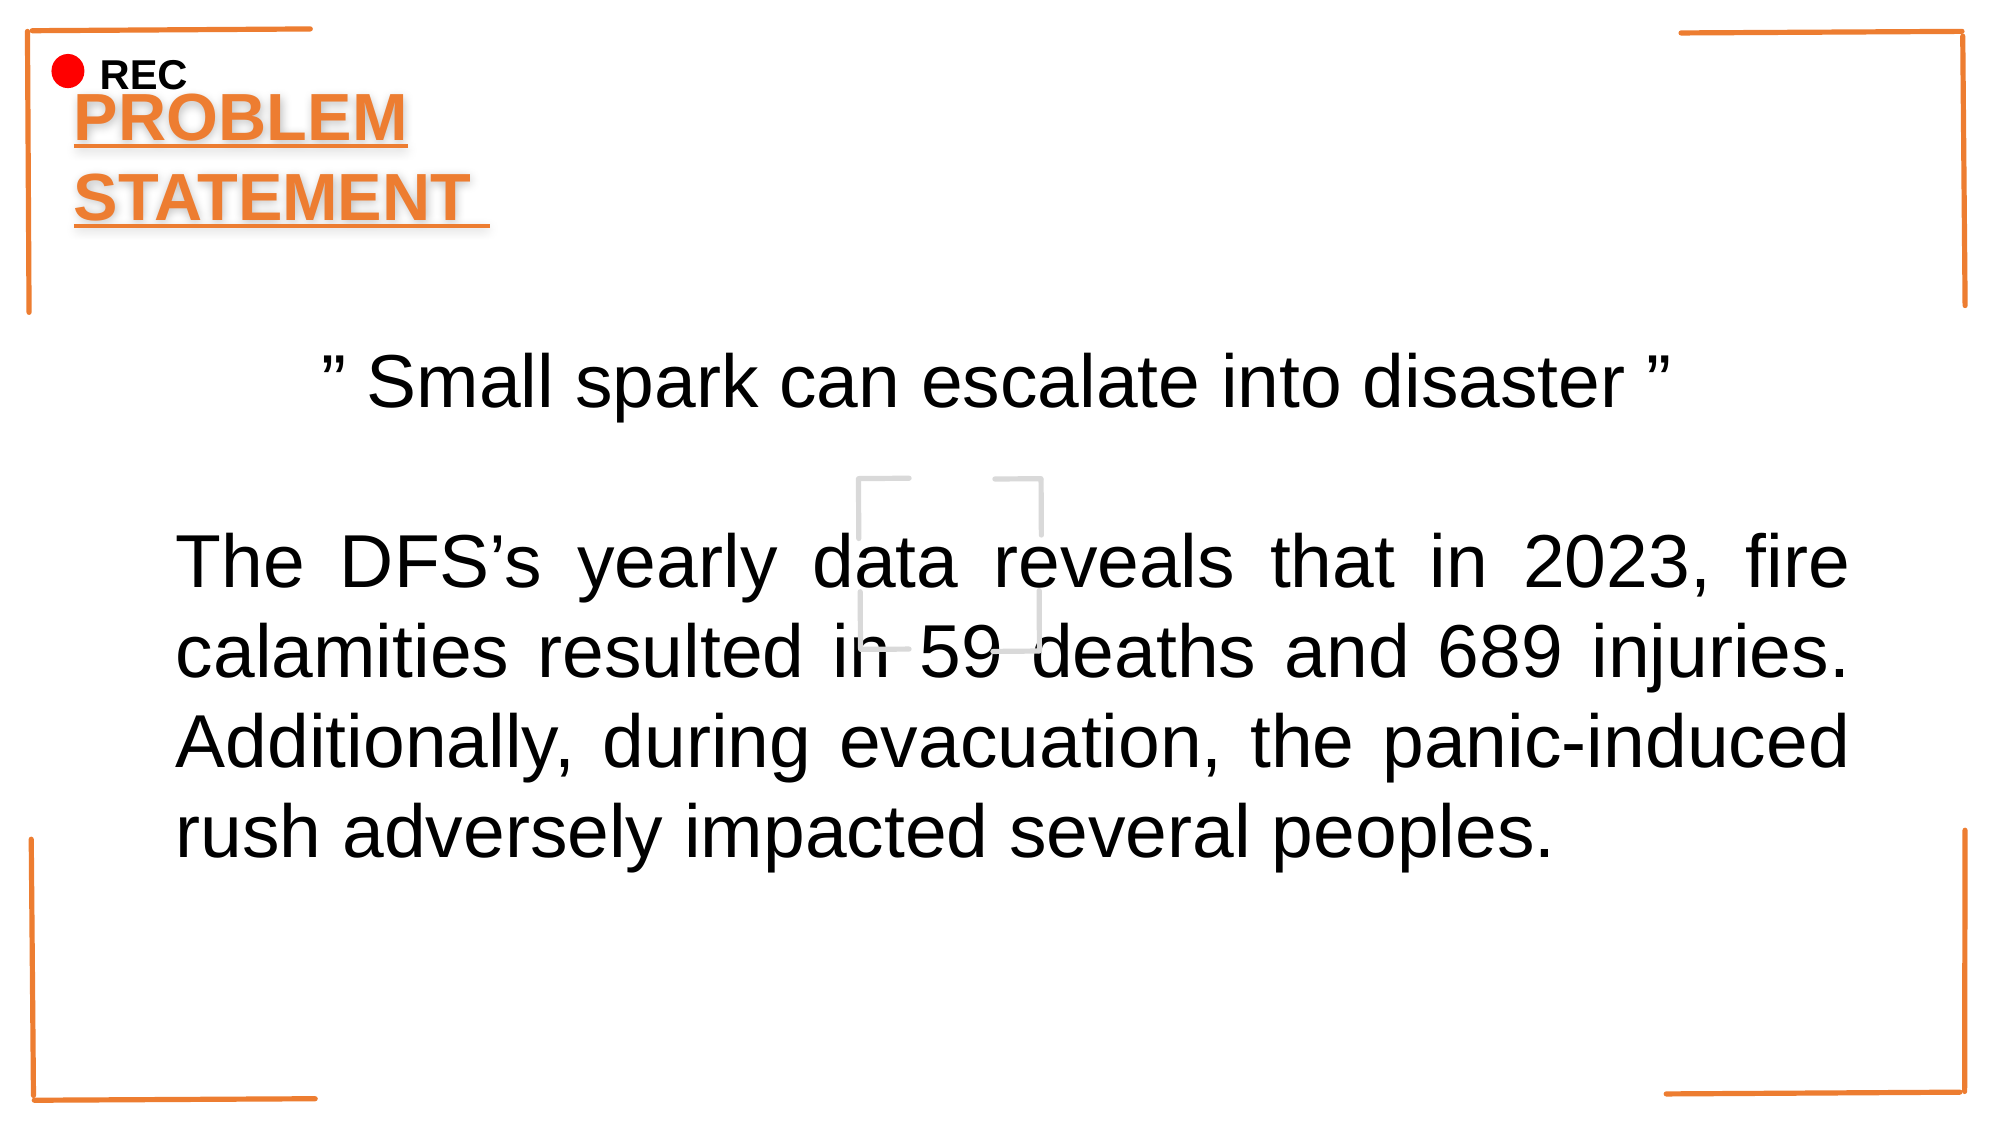

REC
PROBLEM STATEMENT
       ” Small spark can escalate into disaster ”

The DFS’s yearly data reveals that in 2023, fire calamities resulted in 59 deaths and 689 injuries. Additionally, during evacuation, the panic-induced rush adversely impacted several peoples.